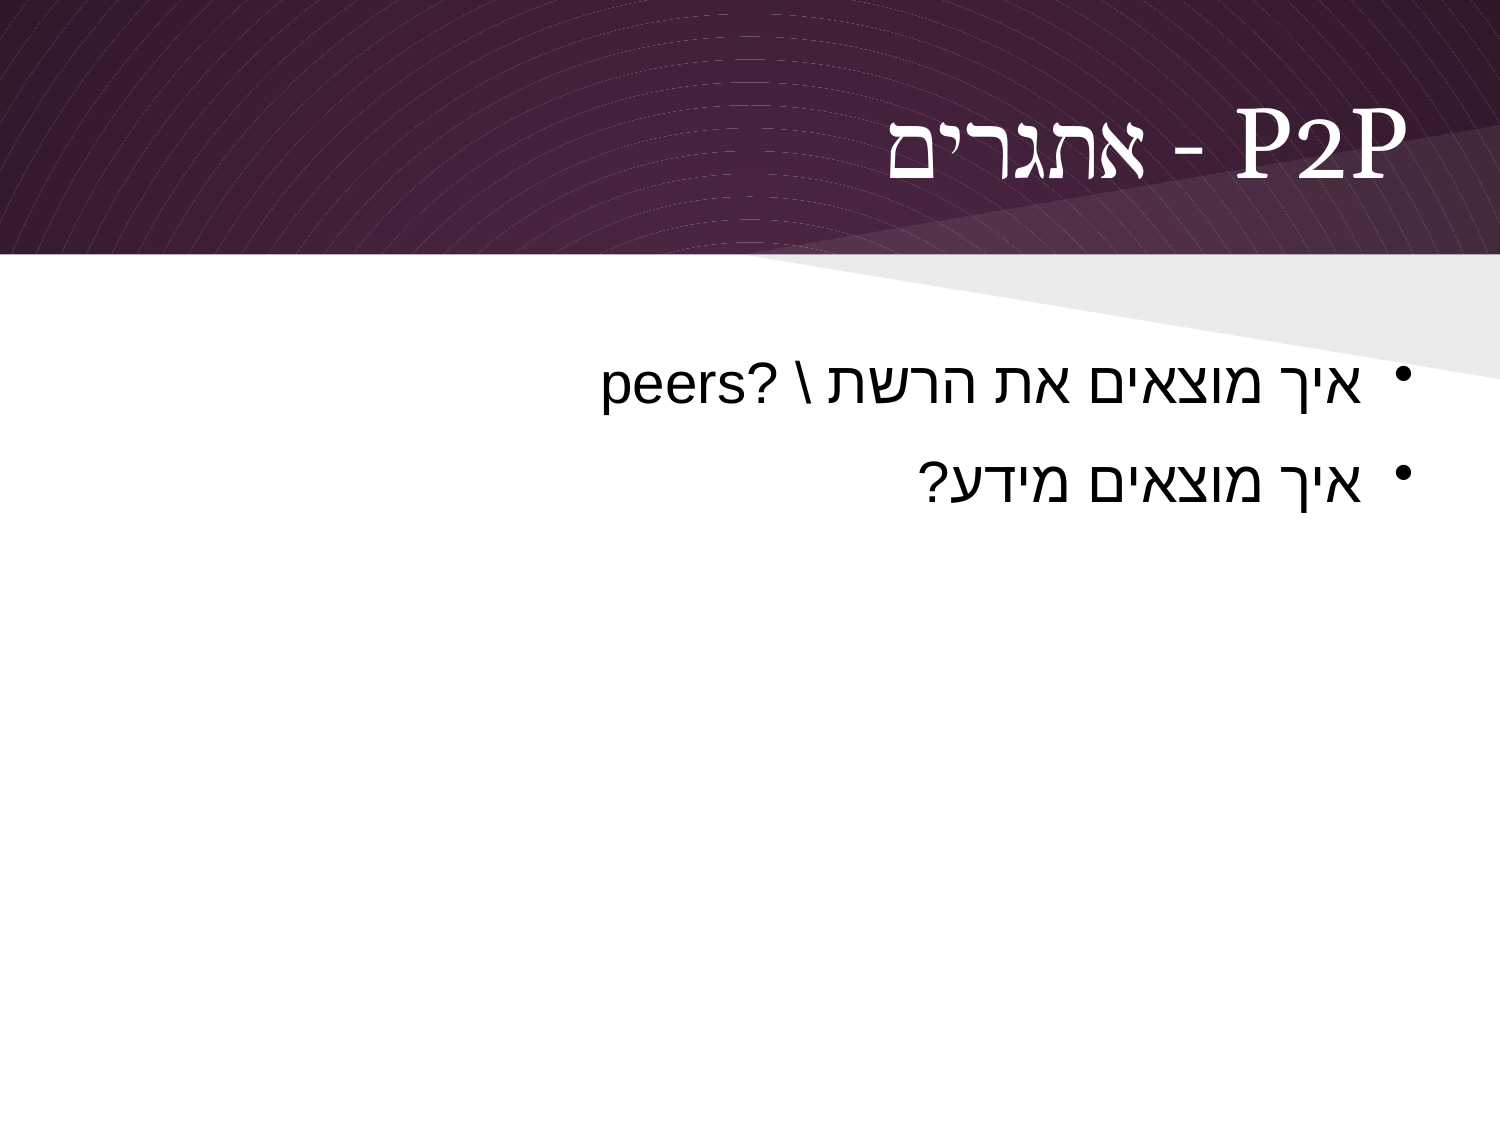

# P2P - אתגרים
 איך מוצאים את הרשת \ ?peers
 איך מוצאים מידע?